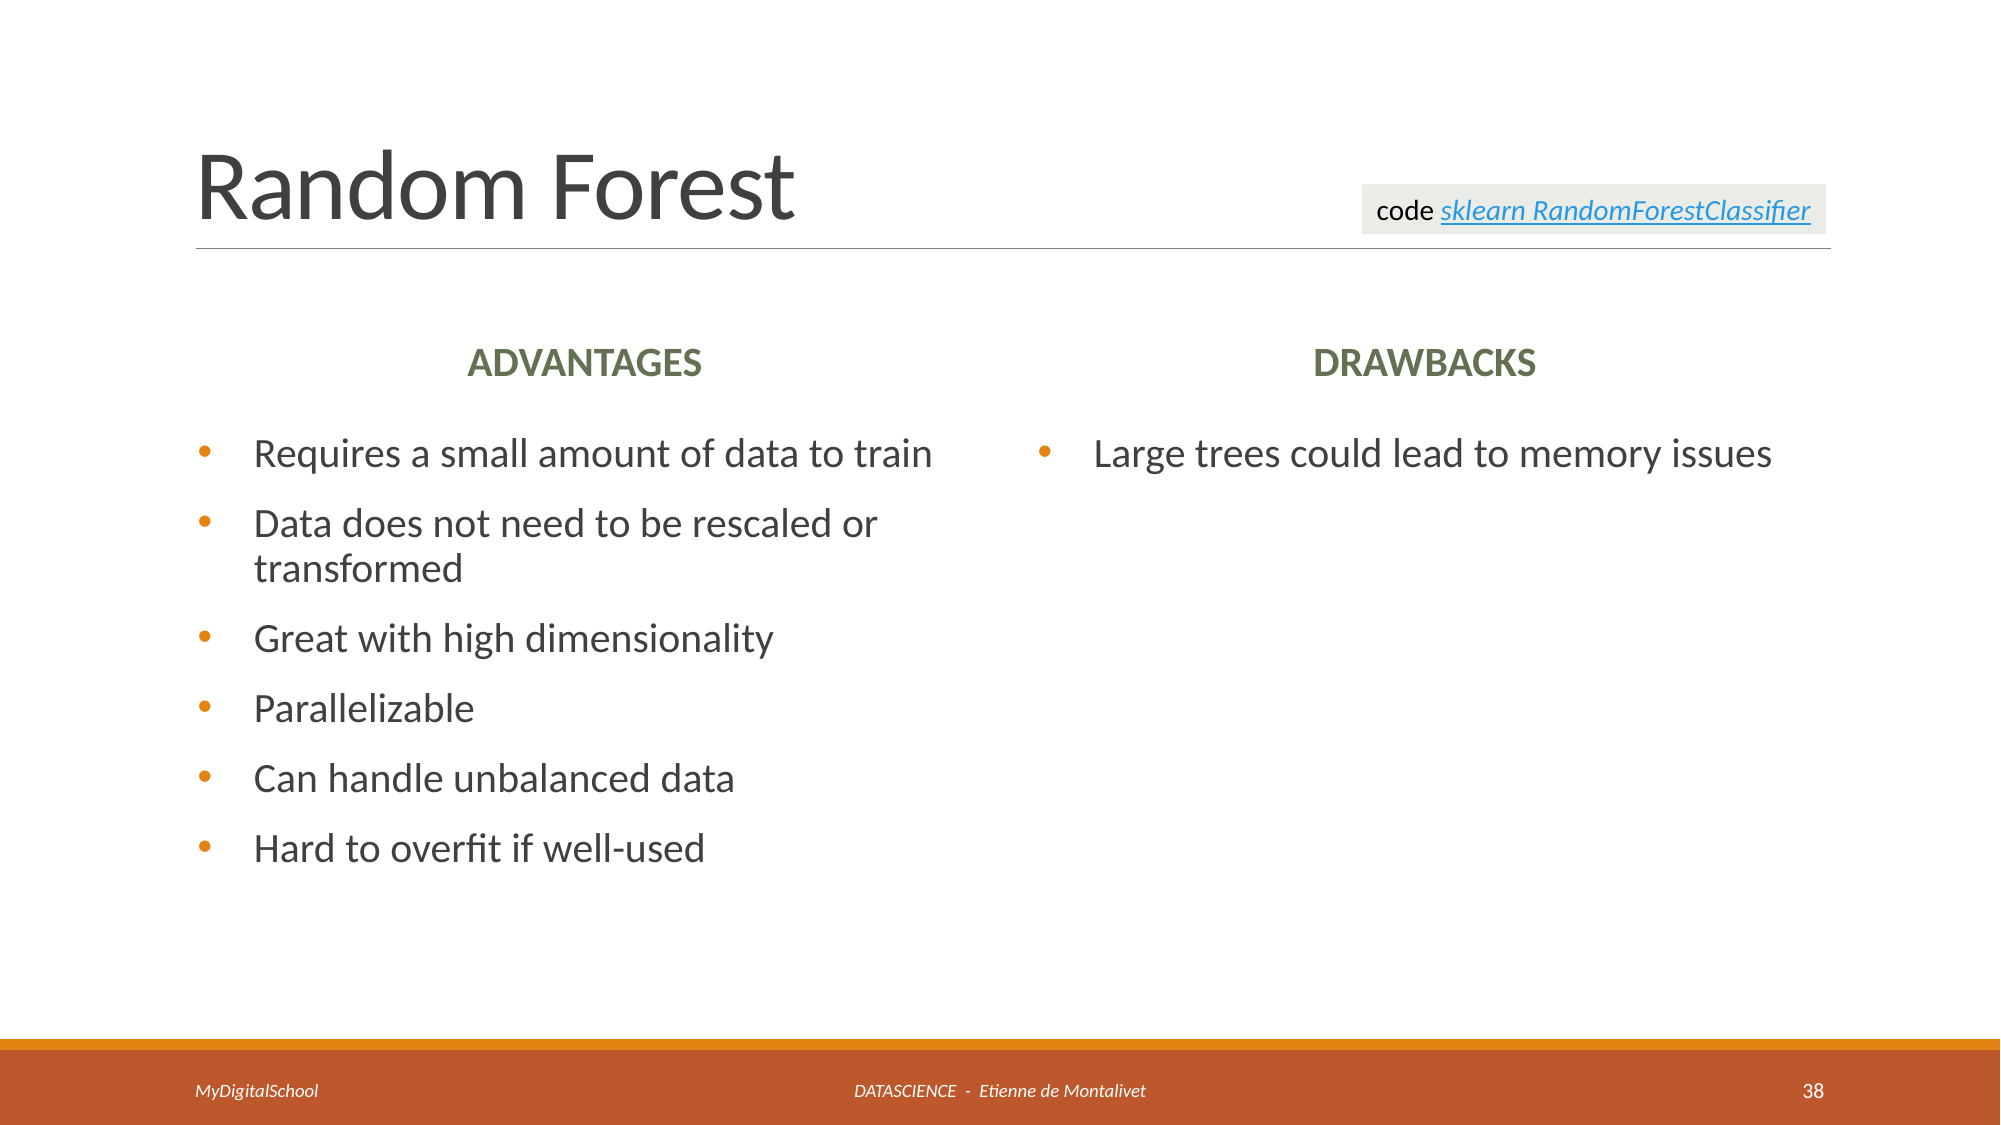

# Random Forest
code sklearn RandomForestClassifier
Advantages
Drawbacks
Requires a small amount of data to train
Data does not need to be rescaled or transformed
Great with high dimensionality
Parallelizable
Can handle unbalanced data
Hard to overfit if well-used

Large trees could lead to memory issues

MyDigitalSchool
DATASCIENCE  -  Etienne de Montalivet
38